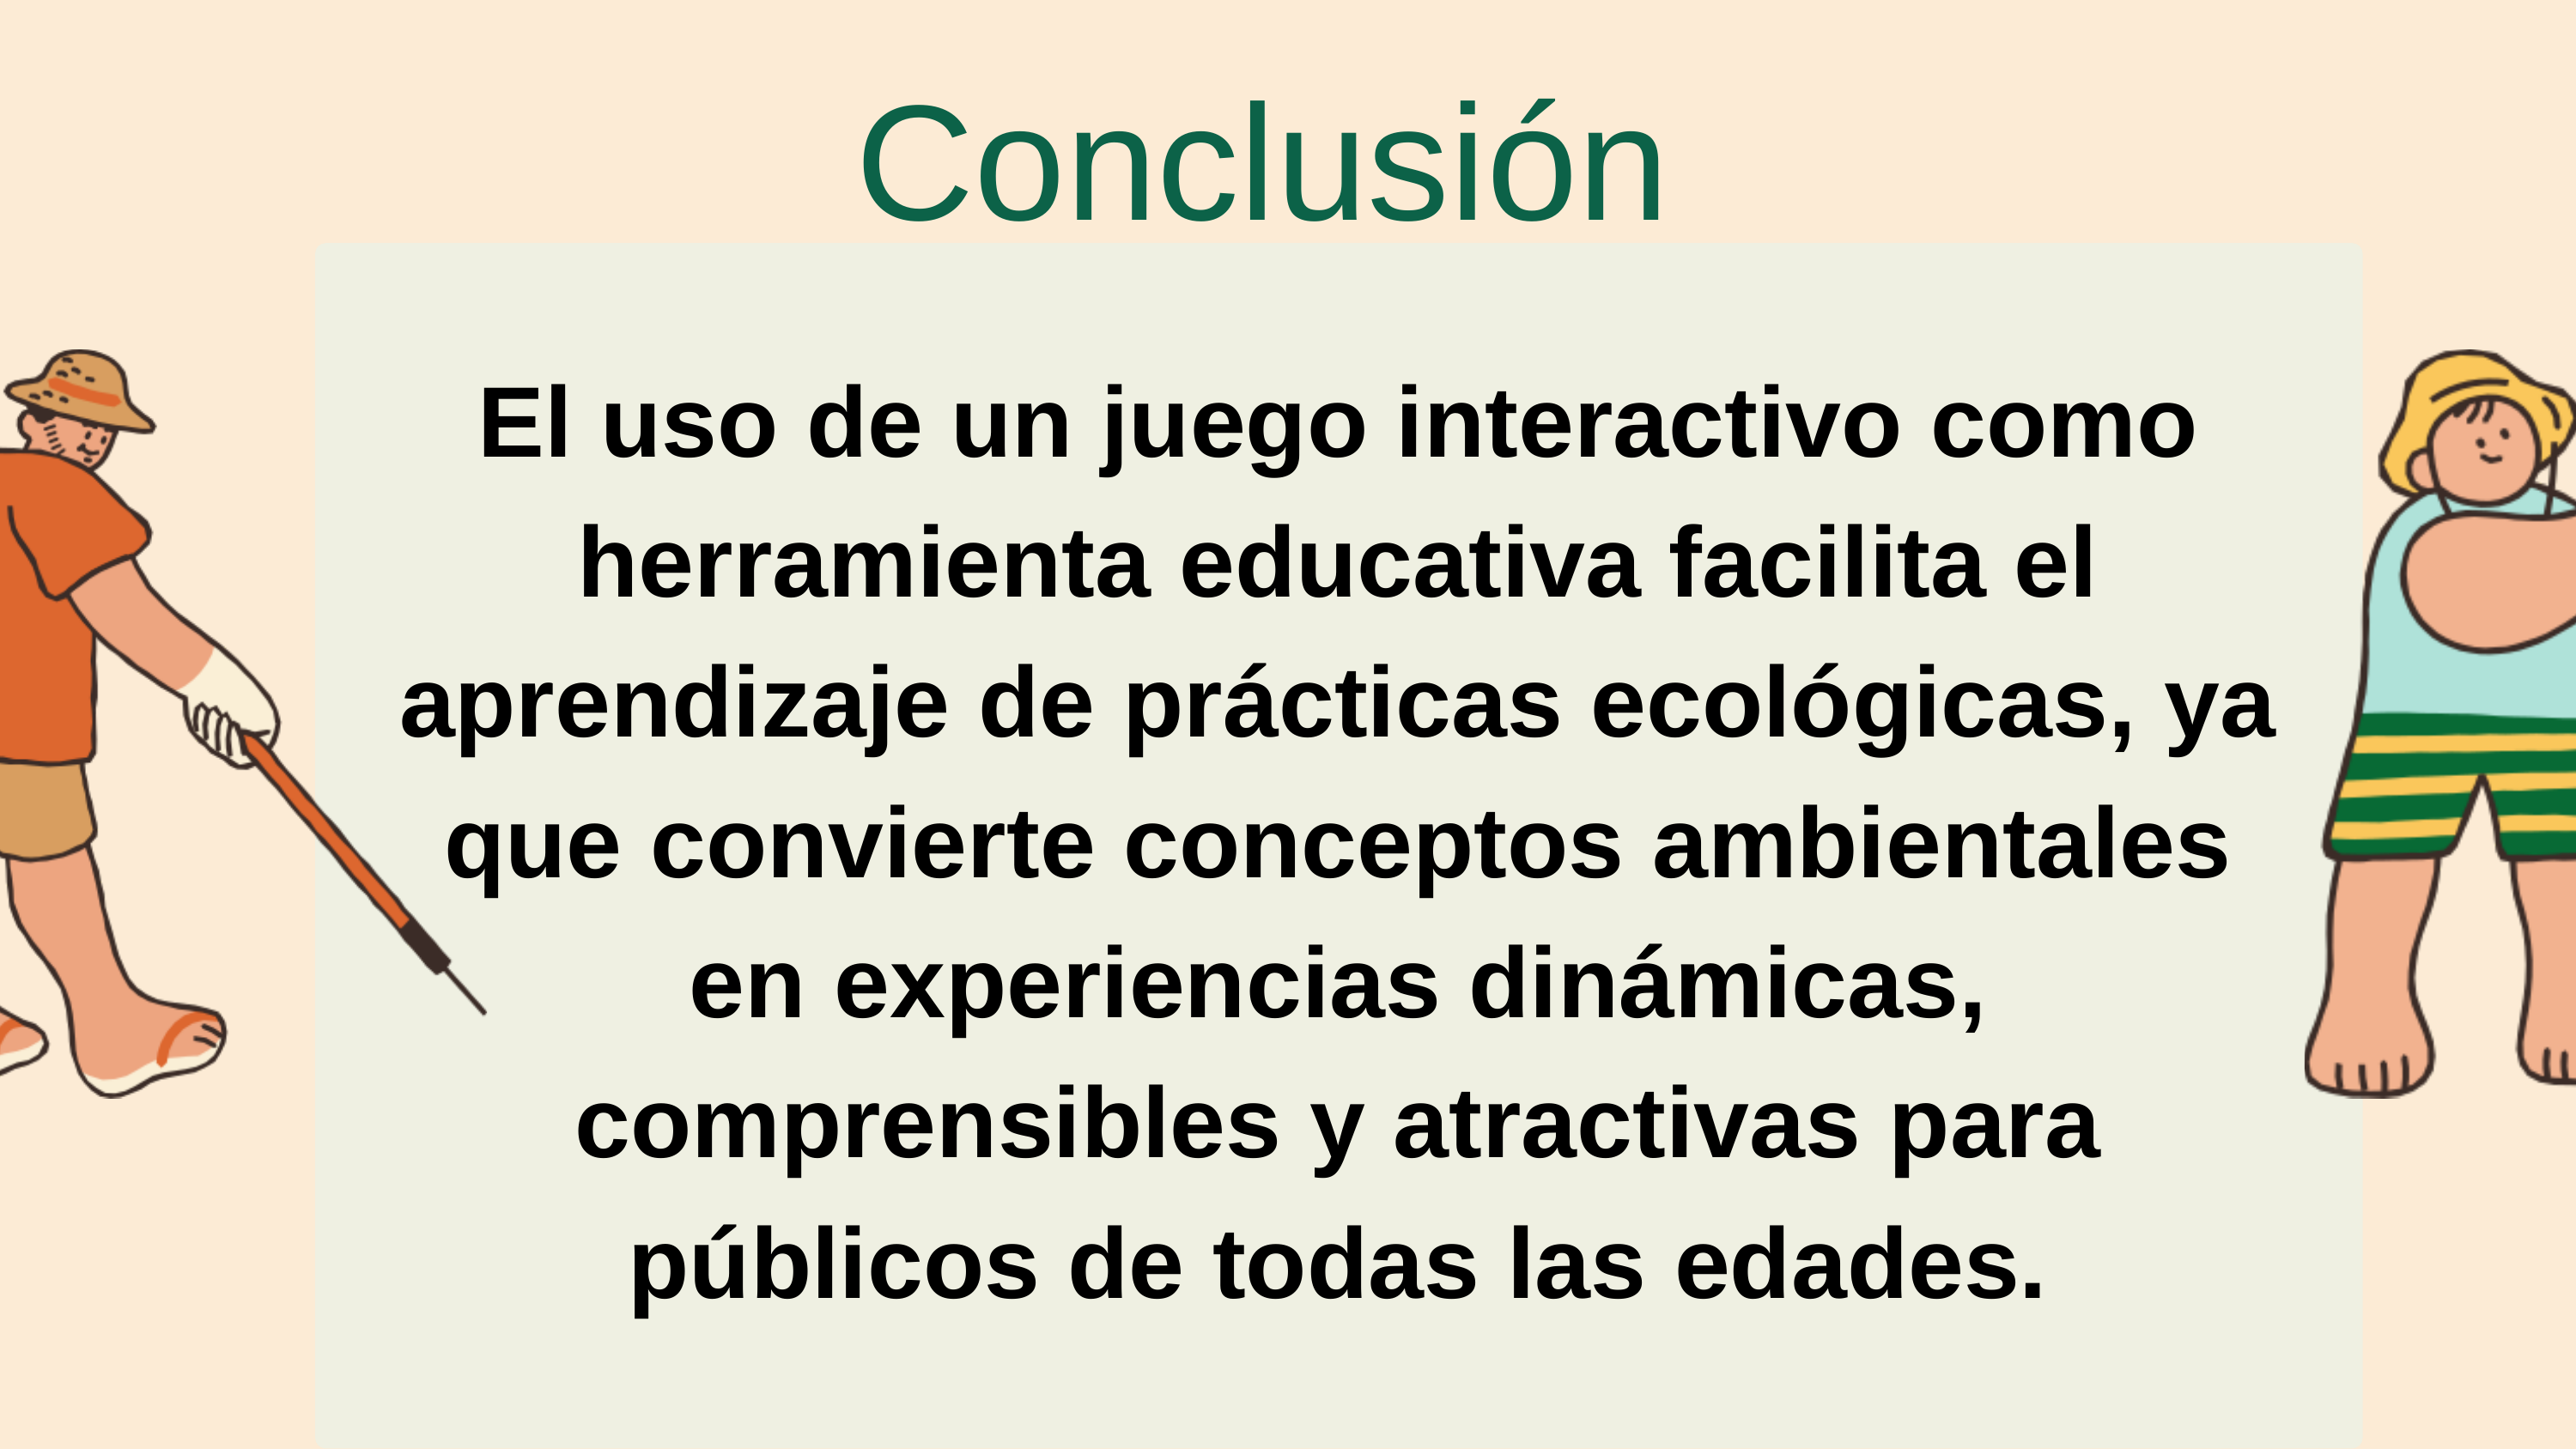

Conclusión

El uso de un juego interactivo como herramienta educativa facilita el aprendizaje de prácticas ecológicas, ya que convierte conceptos ambientales en experiencias dinámicas, comprensibles y atractivas para públicos de todas las edades.